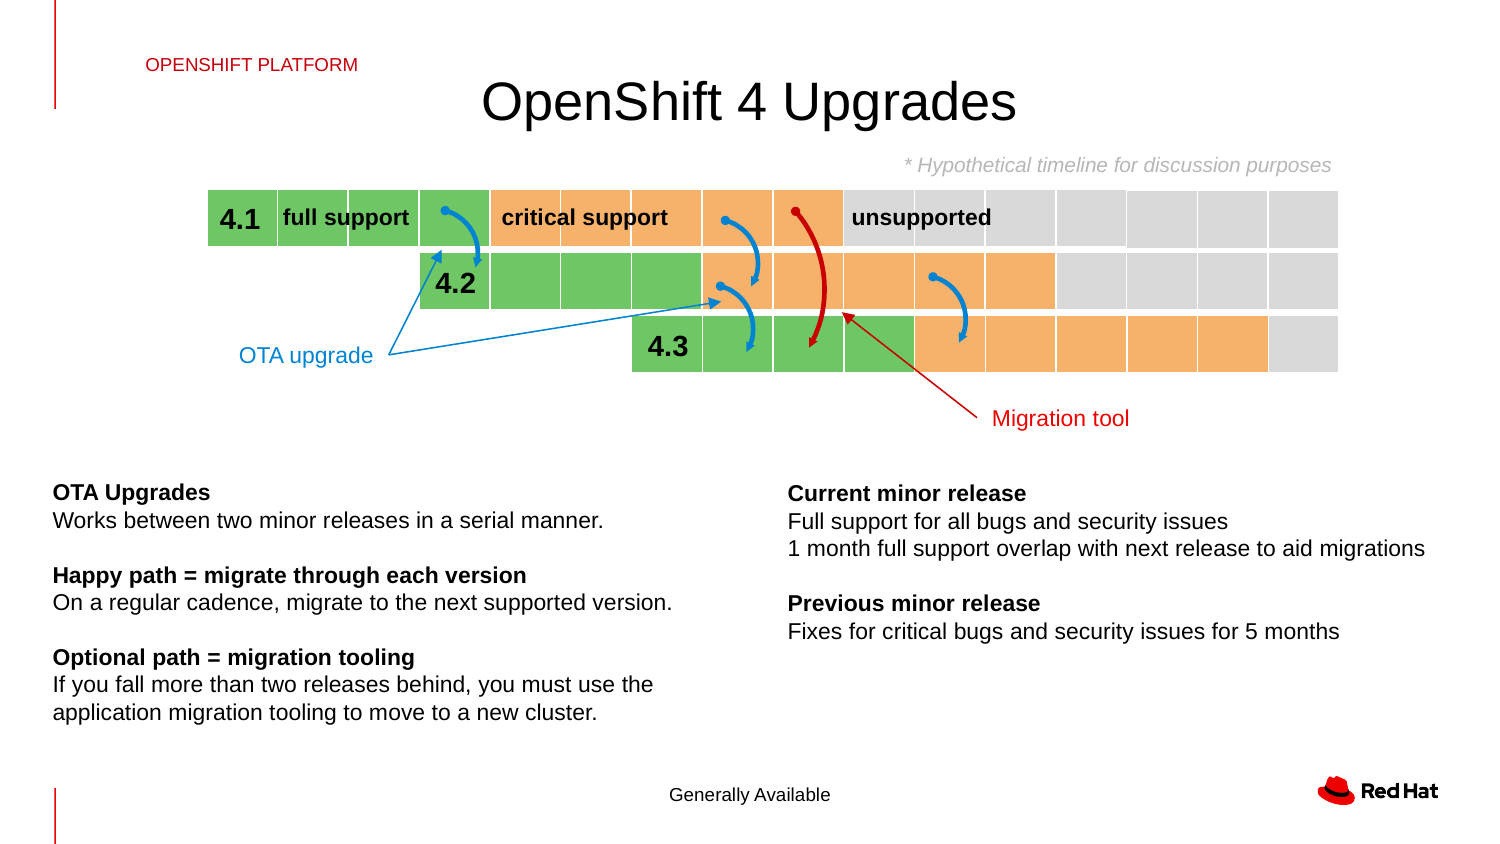

OPENSHIFT PLATFORM
OpenShift 4 Upgrades
* Hypothetical timeline for discussion purposes

4.1
full support
critical support
unsupported

4.2

4.3

OTA upgrade
Migration tool
OTA Upgrades
Works between two minor releases in a serial manner.

Happy path = migrate through each version
On a regular cadence, migrate to the next supported version.

Optional path = migration tooling
If you fall more than two releases behind, you must use the application migration tooling to move to a new cluster.
Current minor release
Full support for all bugs and security issues
1 month full support overlap with next release to aid migrations

Previous minor release
Fixes for critical bugs and security issues for 5 months
Generally Available